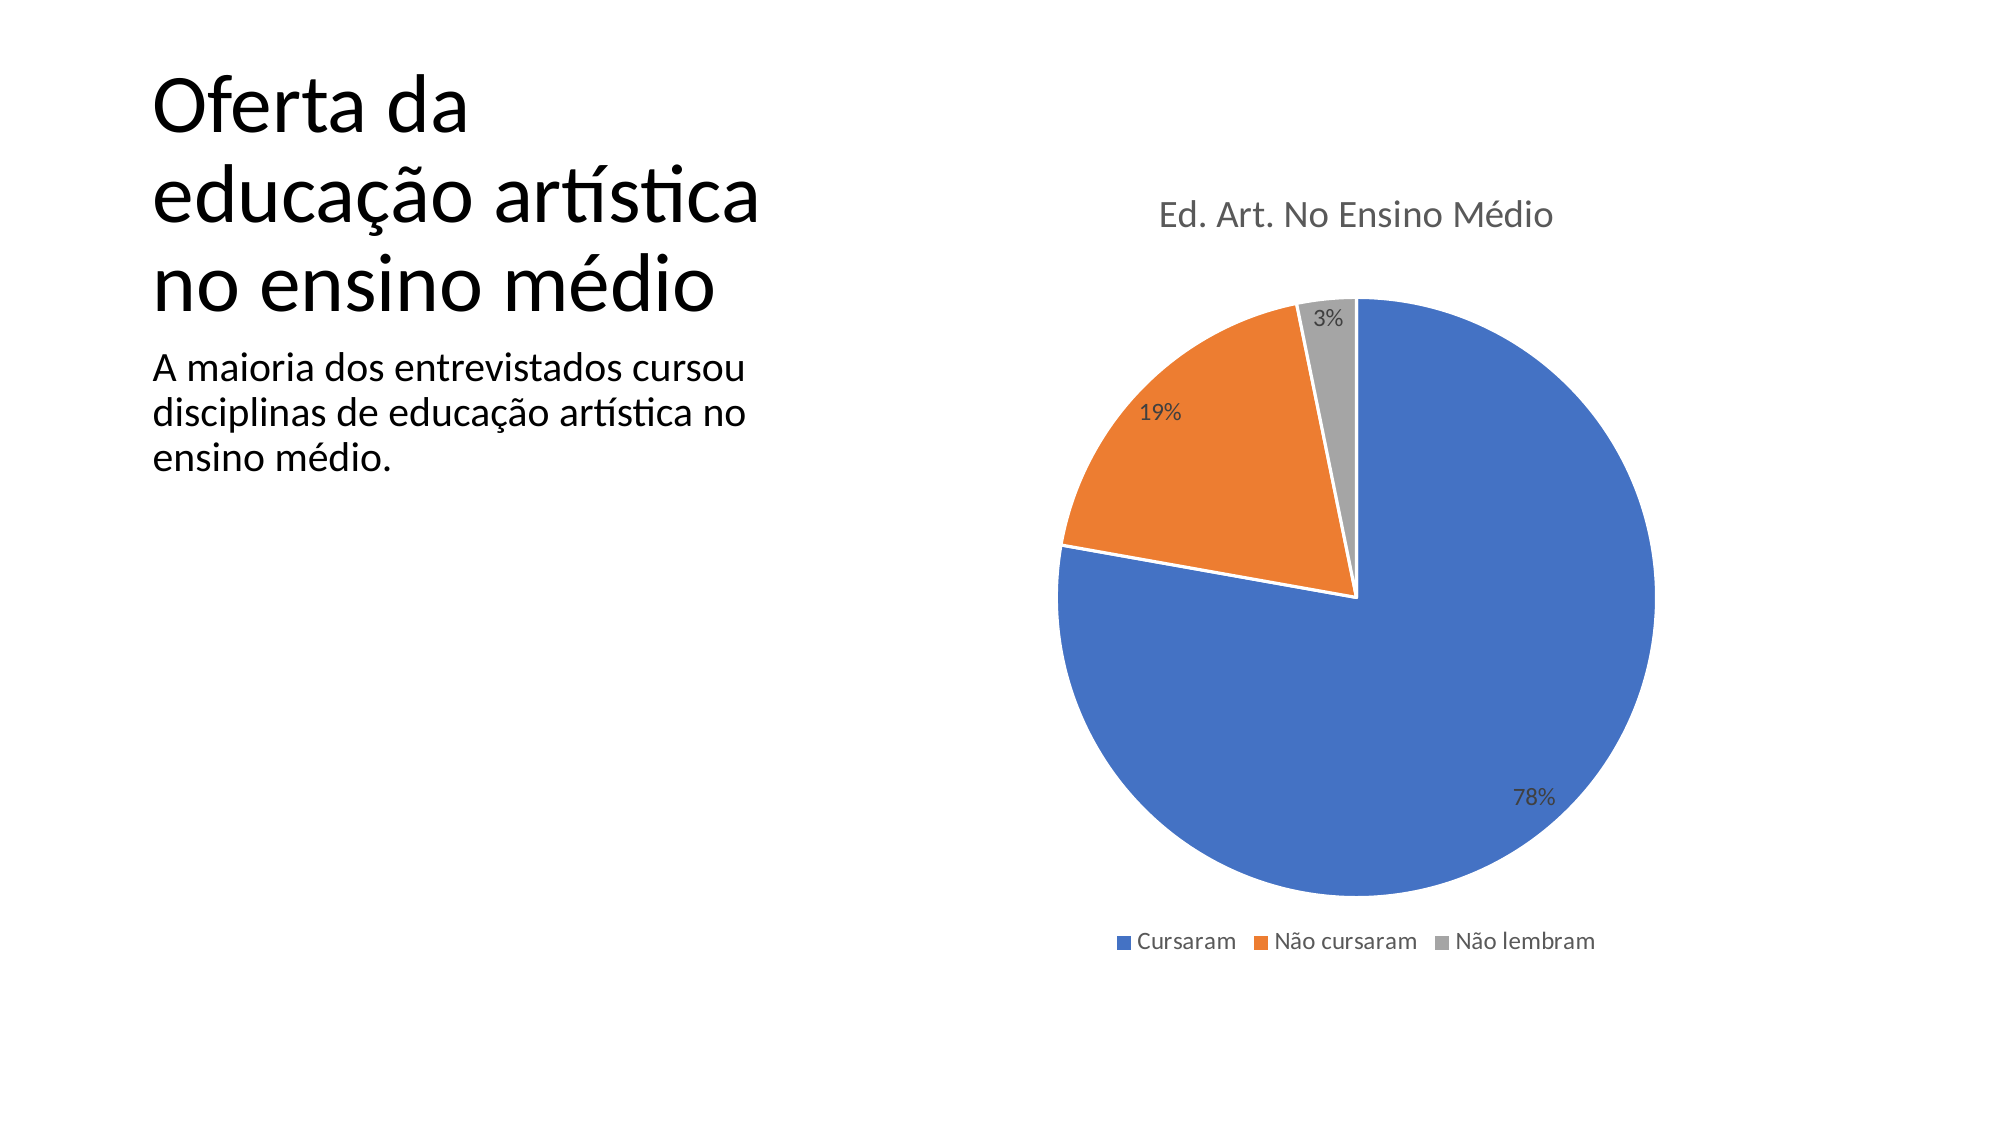

# Oferta da educação artística no ensino médio

### Chart:

| Category | Ed. Art. No Ensino Médio |
|---|---|
| Cursaram | 0.778 |
| Não cursaram | 0.19 |
| Não lembram | 0.032 |
A maioria dos entrevistados cursou disciplinas de educação artística no ensino médio.